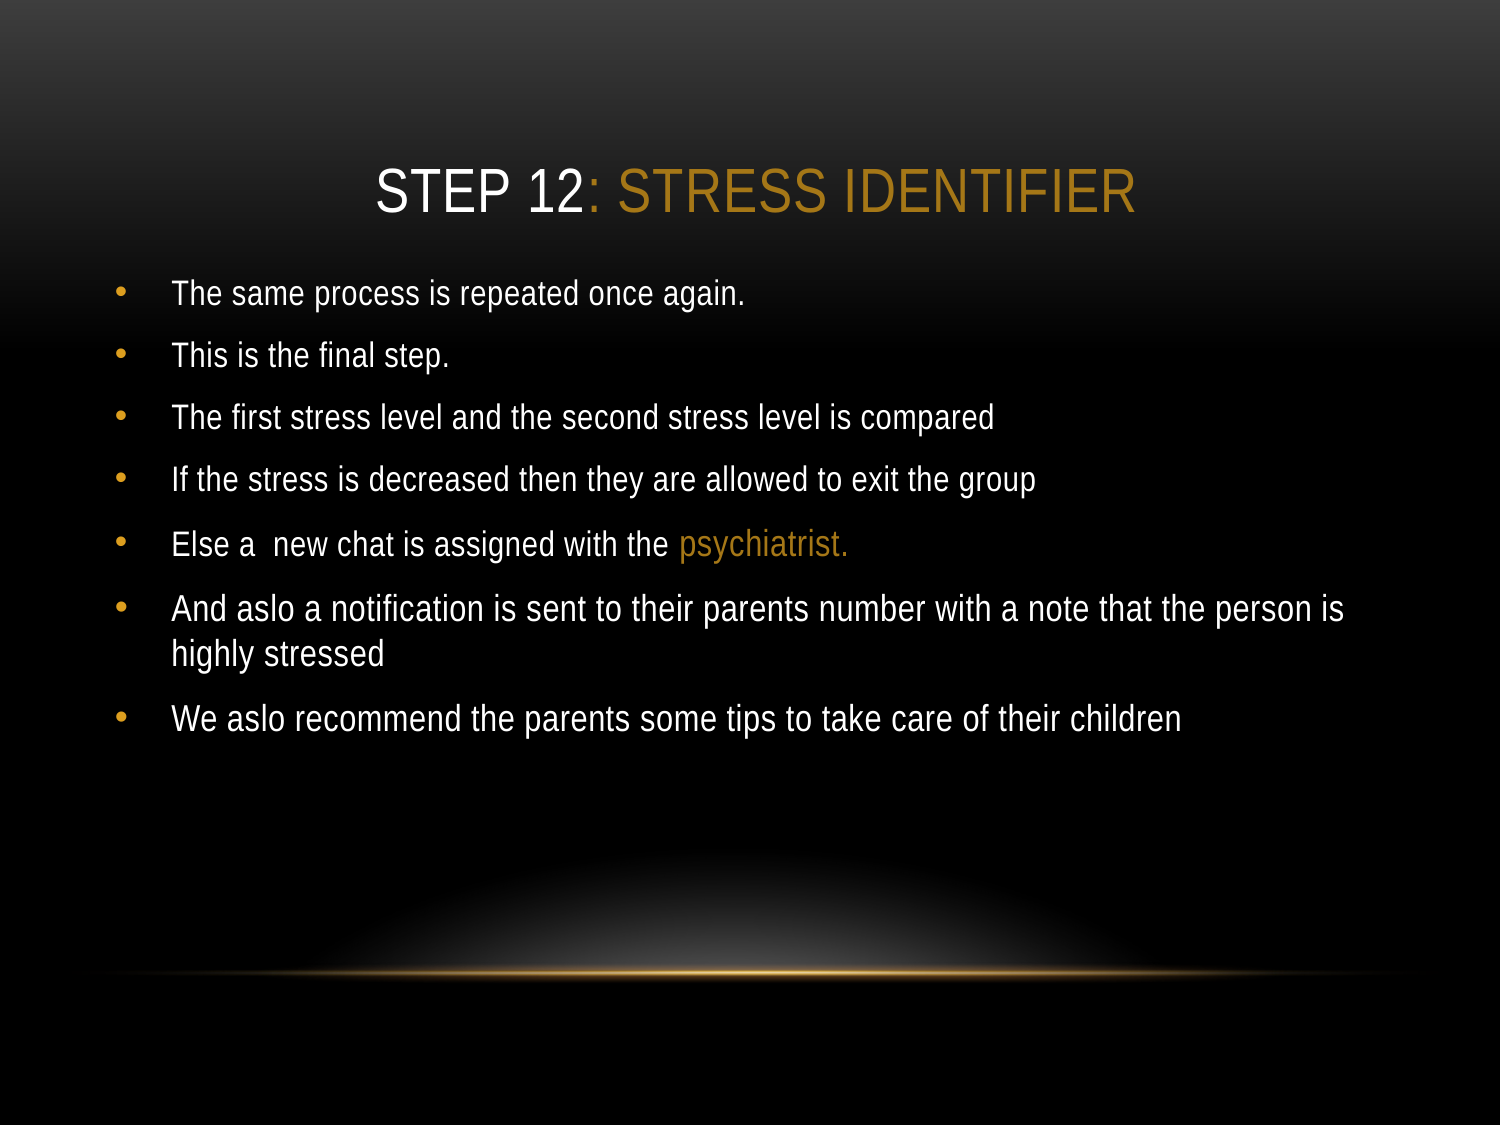

# STEP 12: STRESS IDENTIFIER
The same process is repeated once again.
This is the final step.
The first stress level and the second stress level is compared
If the stress is decreased then they are allowed to exit the group
Else a  new chat is assigned with the psychiatrist.
And aslo a notification is sent to their parents number with a note that the person is highly stressed
We aslo recommend the parents some tips to take care of their children